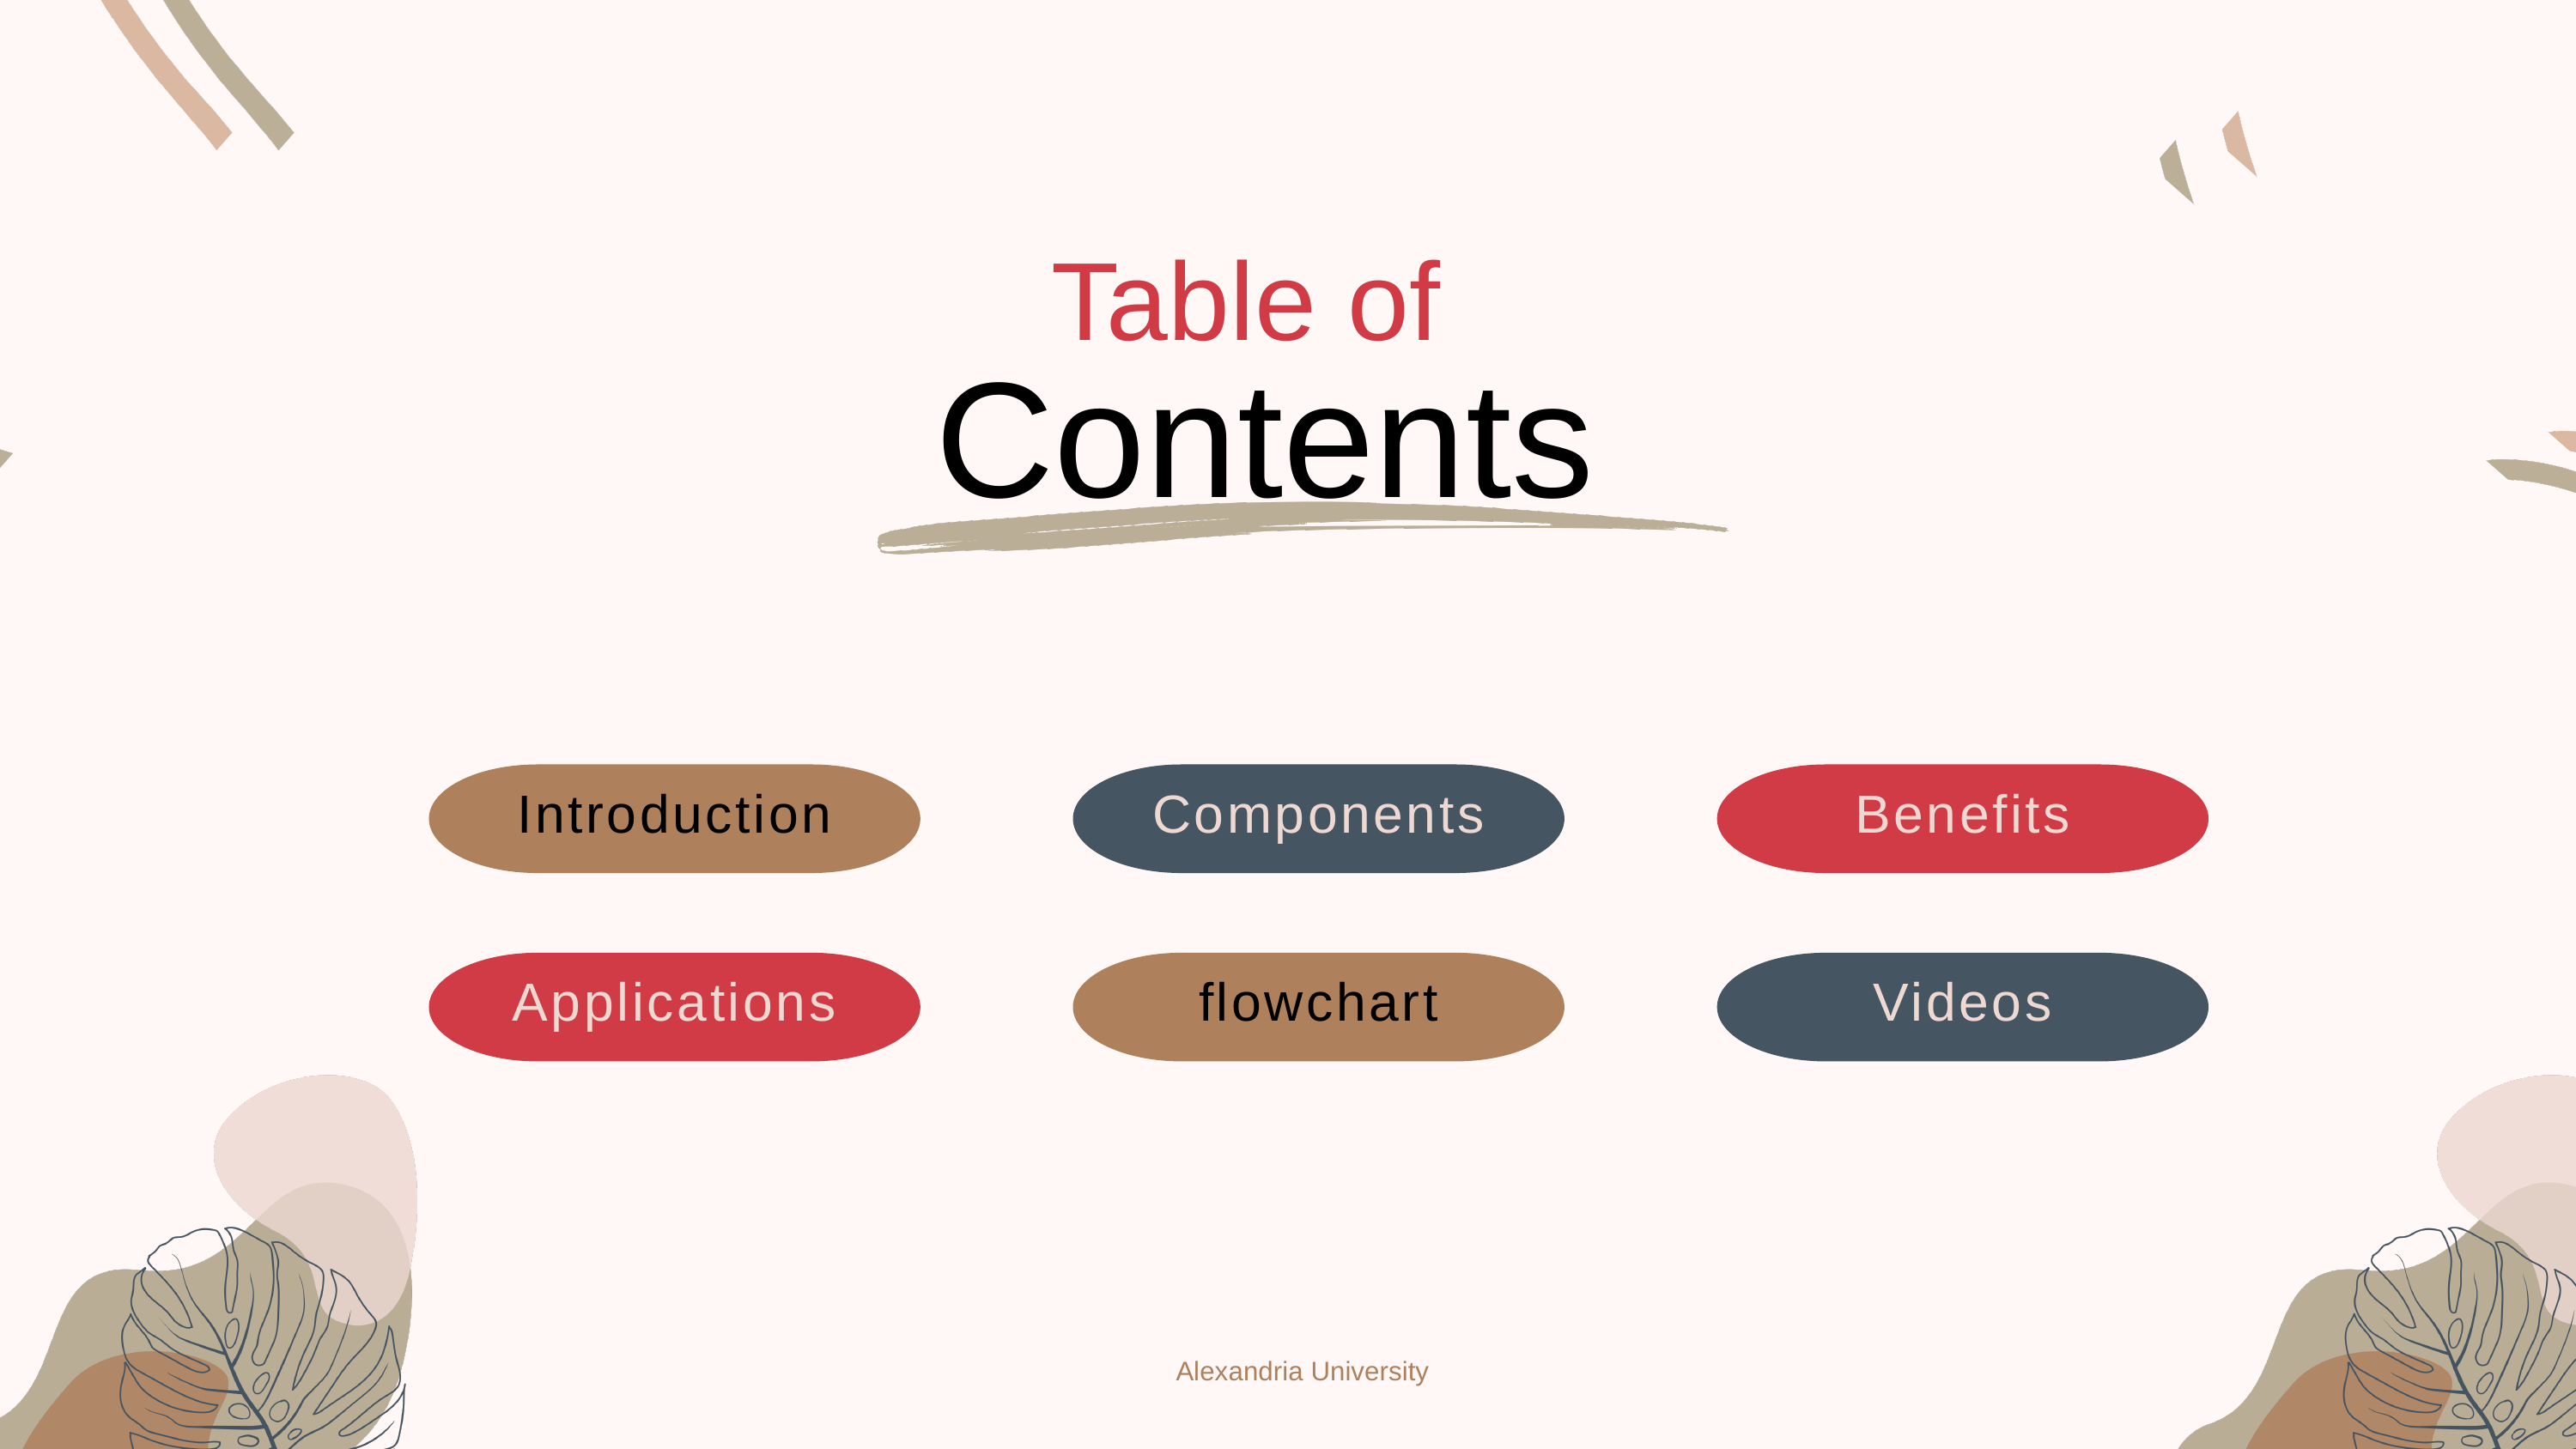

Table of
Contents

Introduction

Components

Benefits

Applications

flowchart

Videos

Alexandria University